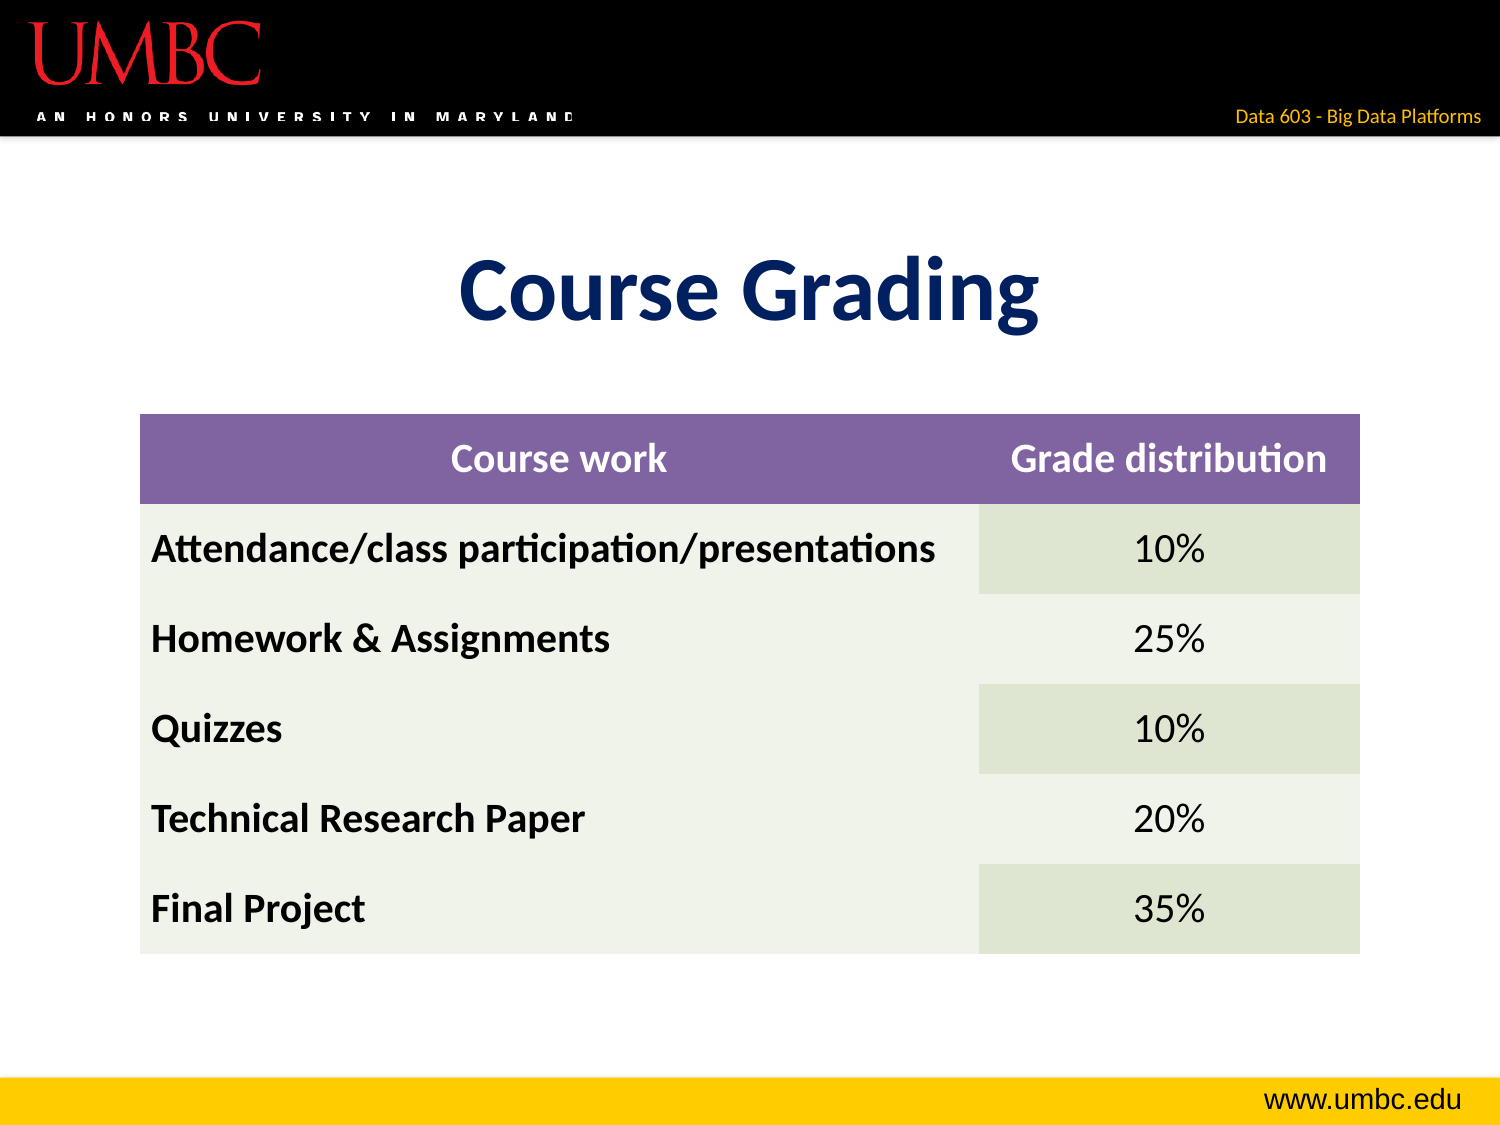

# Course Grading
| Course work | Grade distribution |
| --- | --- |
| Attendance/class participation/presentations | 10% |
| Homework & Assignments | 25% |
| Quizzes | 10% |
| Technical Research Paper | 20% |
| Final Project | 35% |